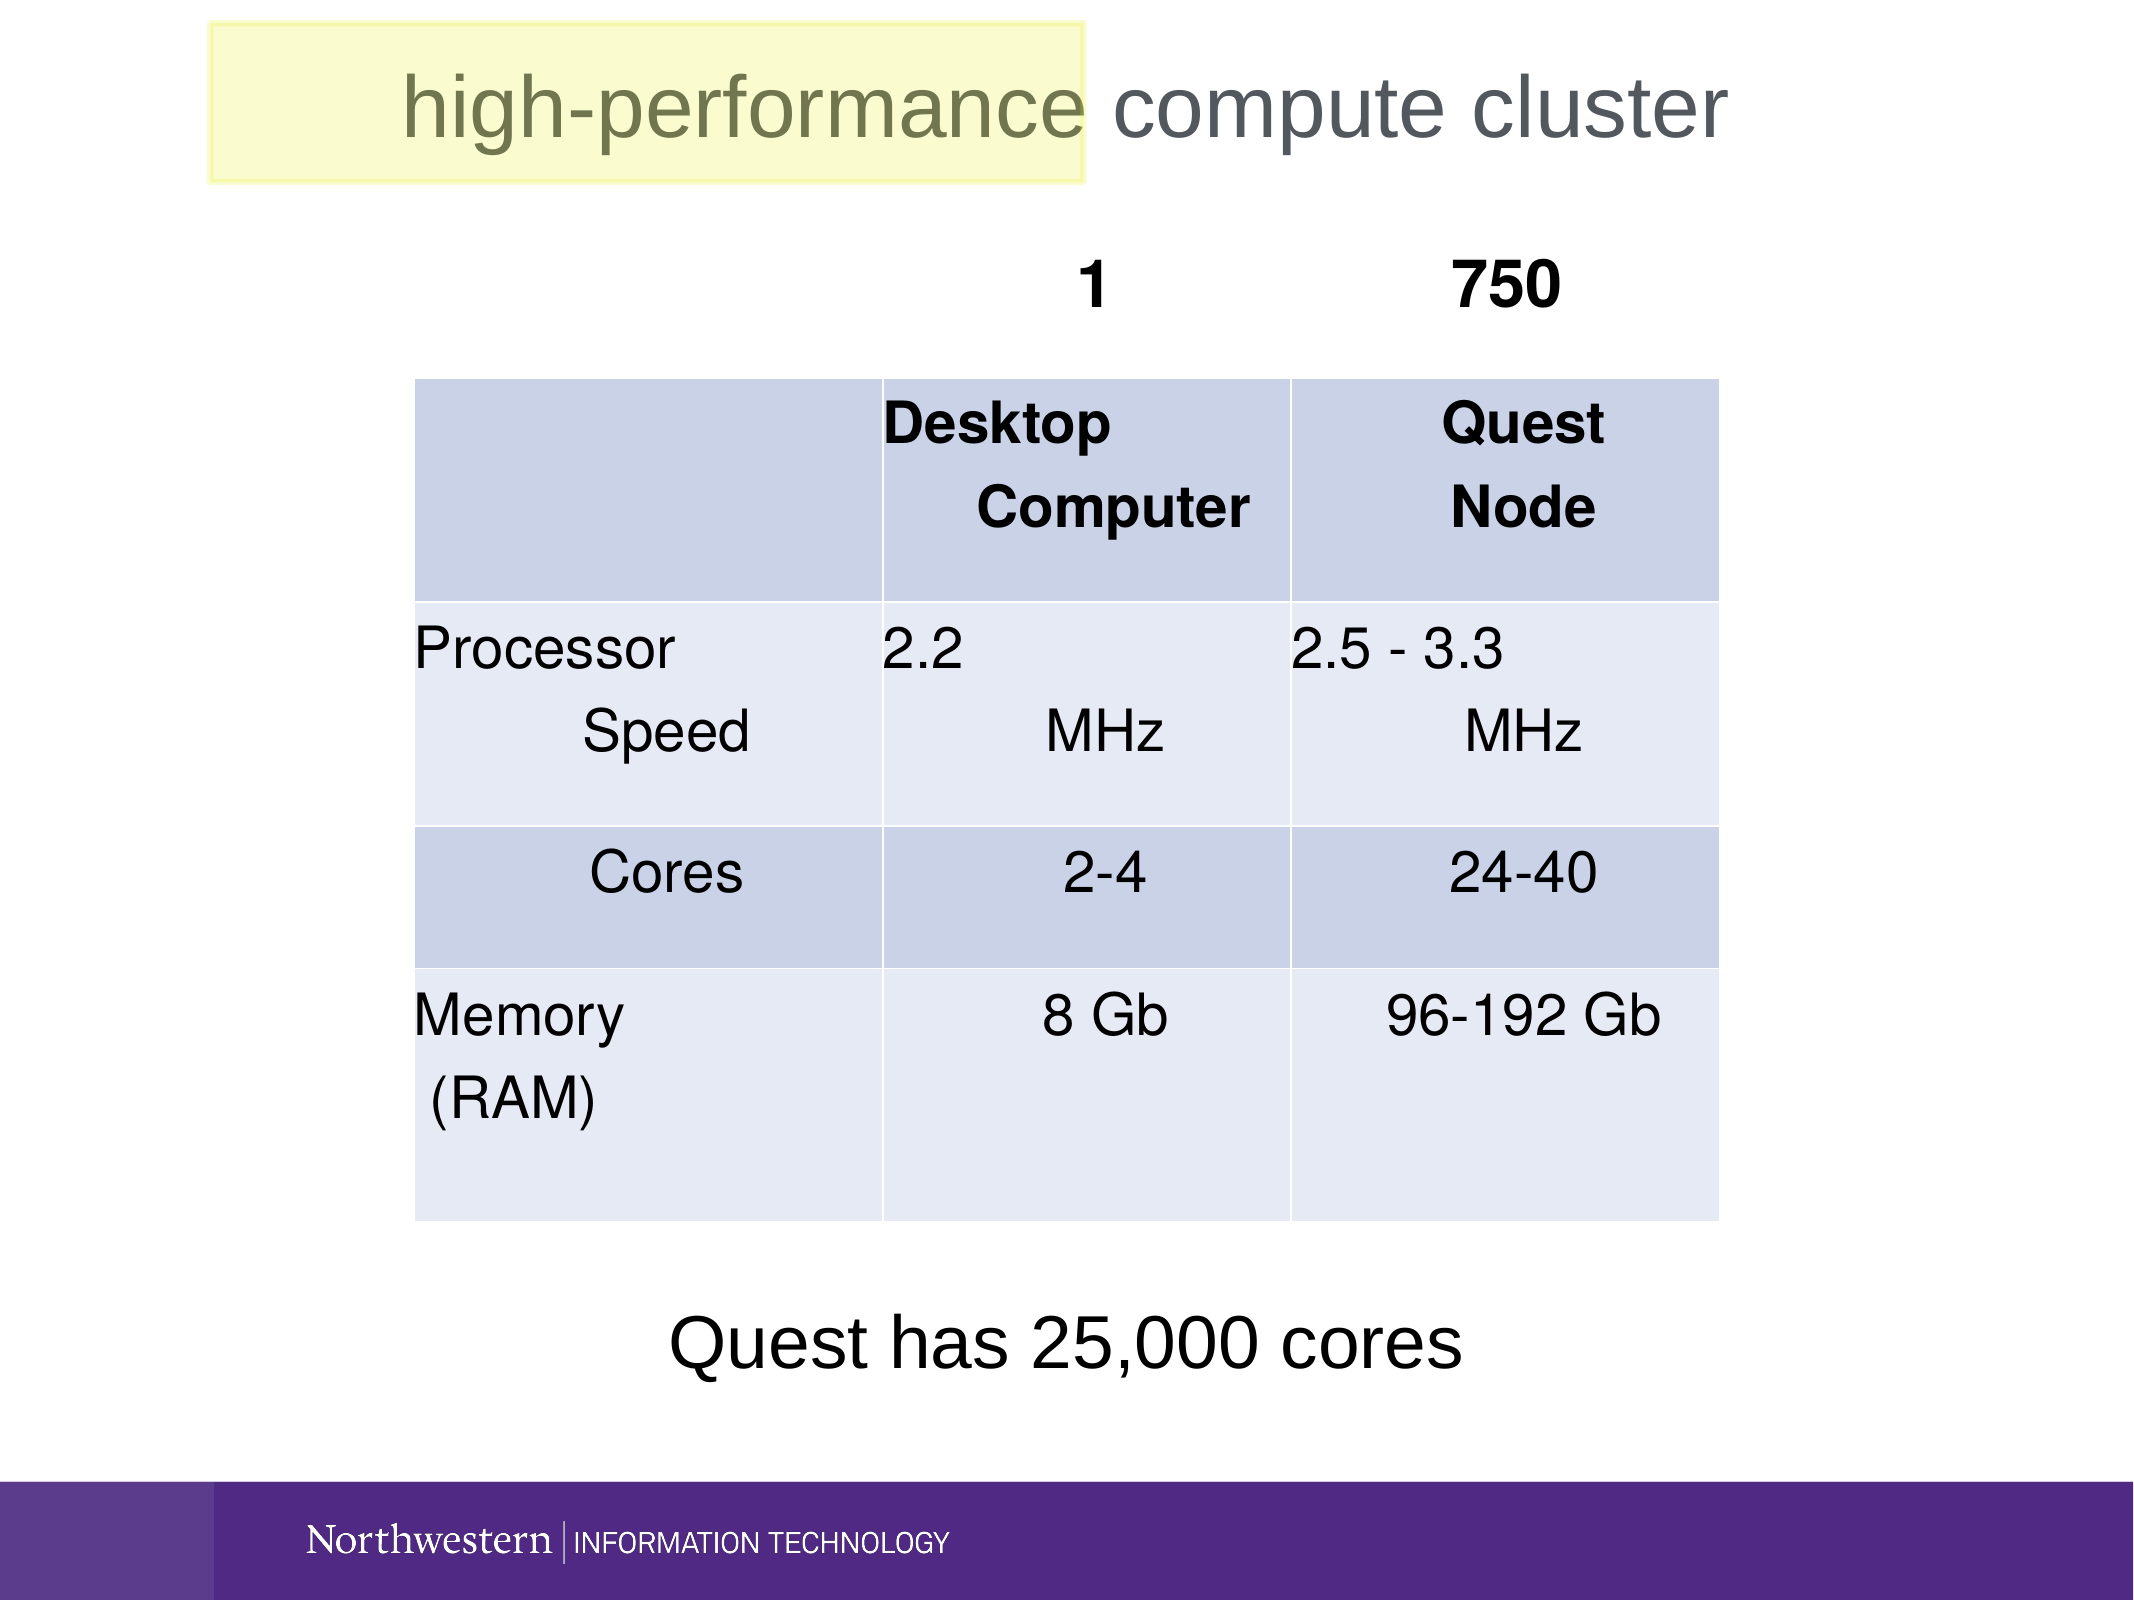

high-performance compute cluster
1
750
|  | Desktop Computer | Quest Node |
| --- | --- | --- |
| Processor Speed | 2.2 MHz | 2.5 - 3.3 MHz |
| Cores | 2-4 | 24-40 |
| Memory (RAM) | 8 Gb | 96-192 Gb |
Quest has 25,000 cores
24